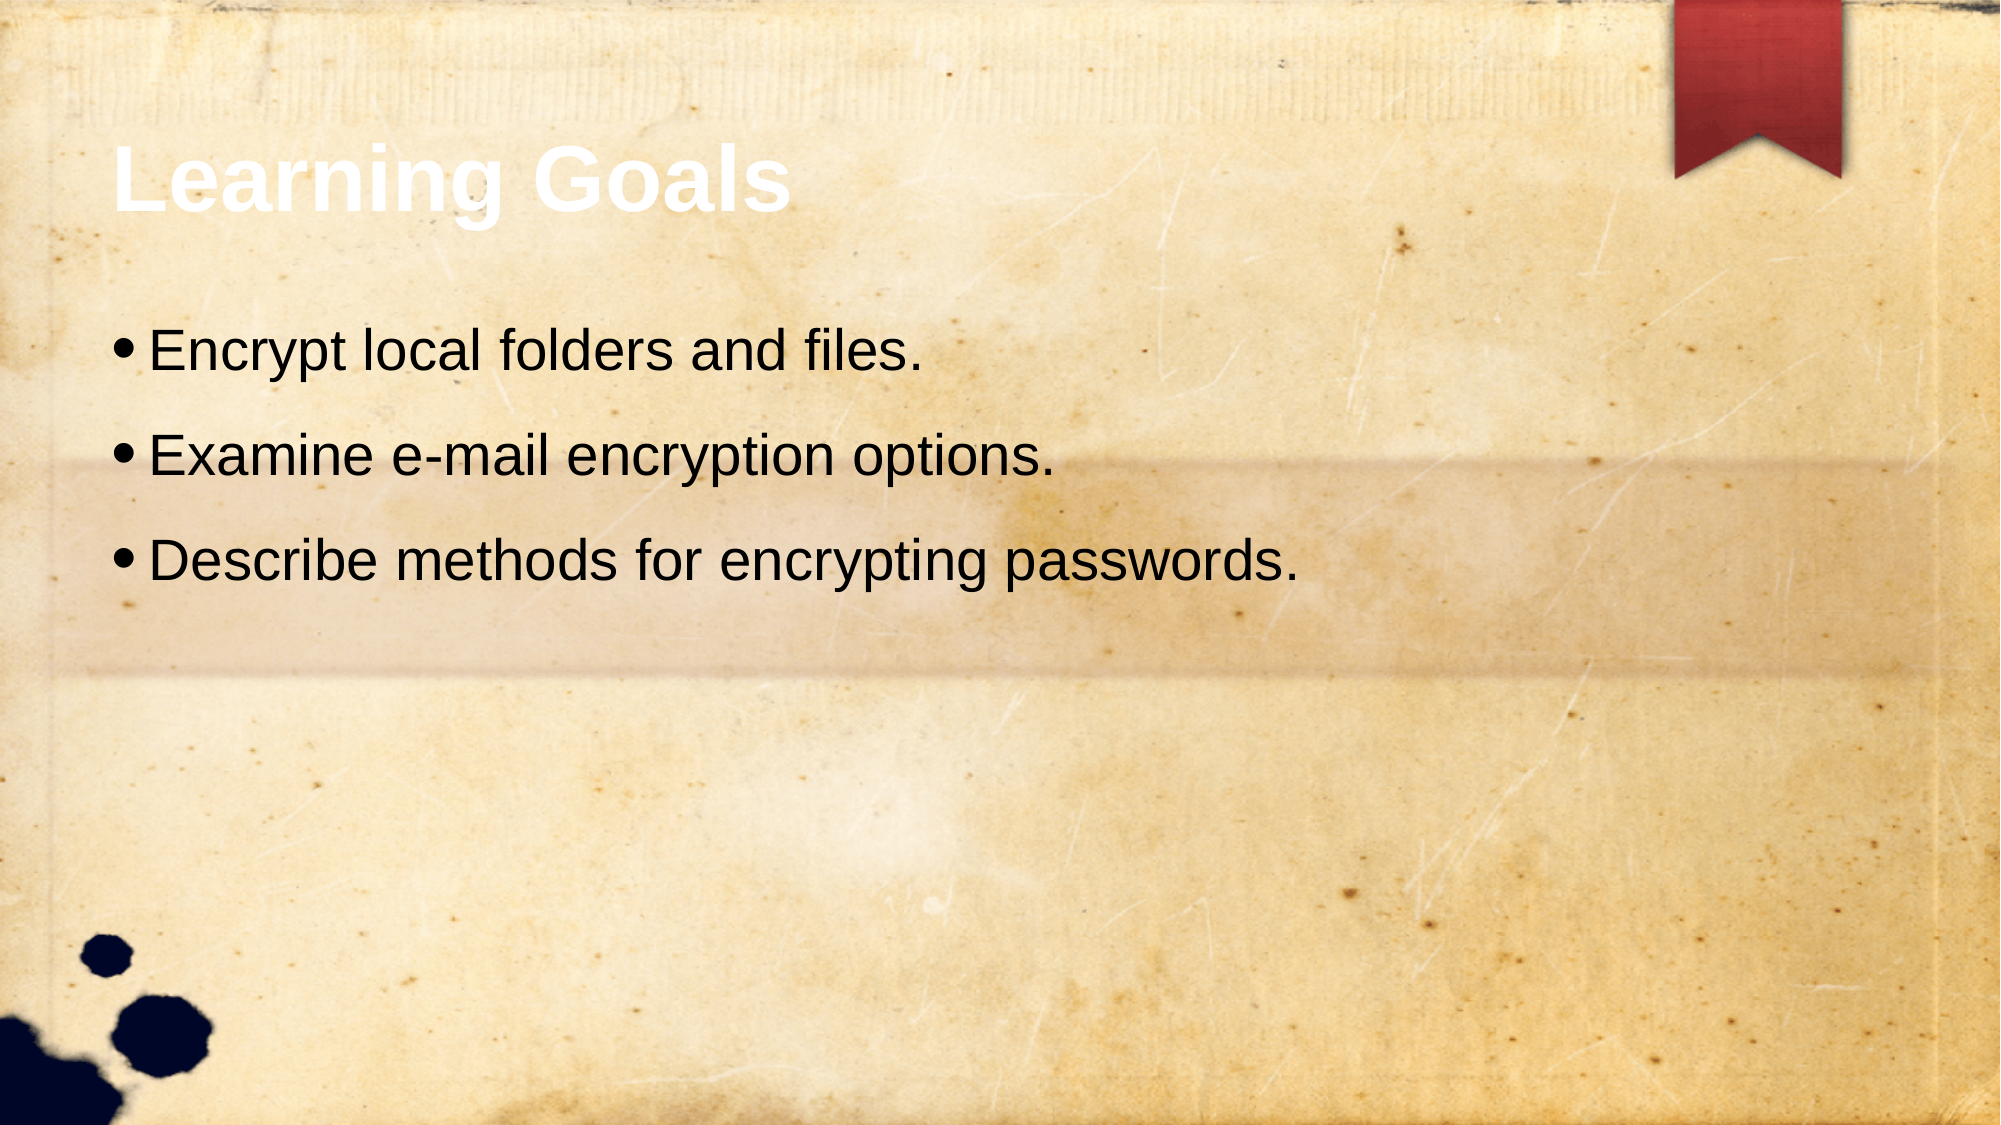

Learning Goals
Encrypt local folders and files.
Examine e-mail encryption options.
Describe methods for encrypting passwords.